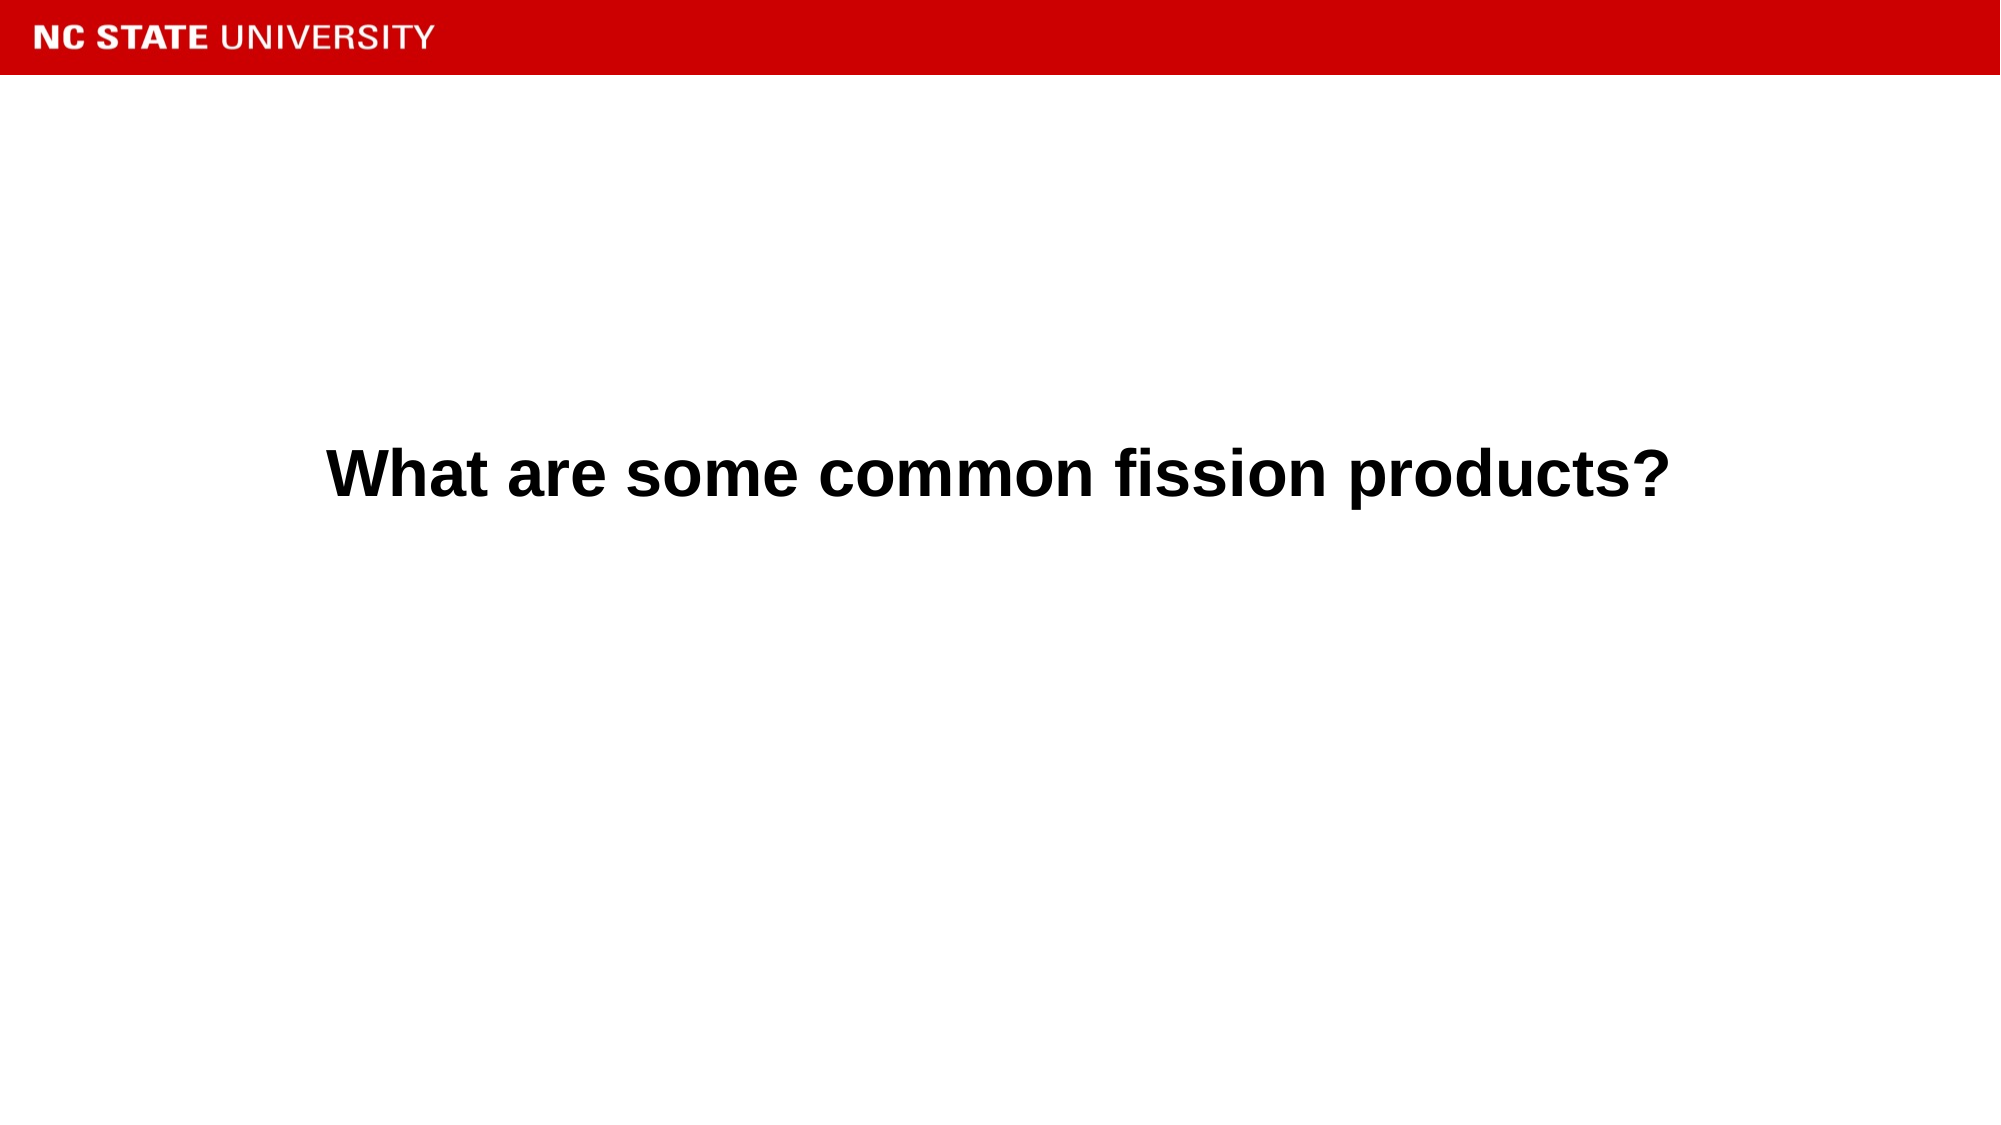

# What are some common fission products?